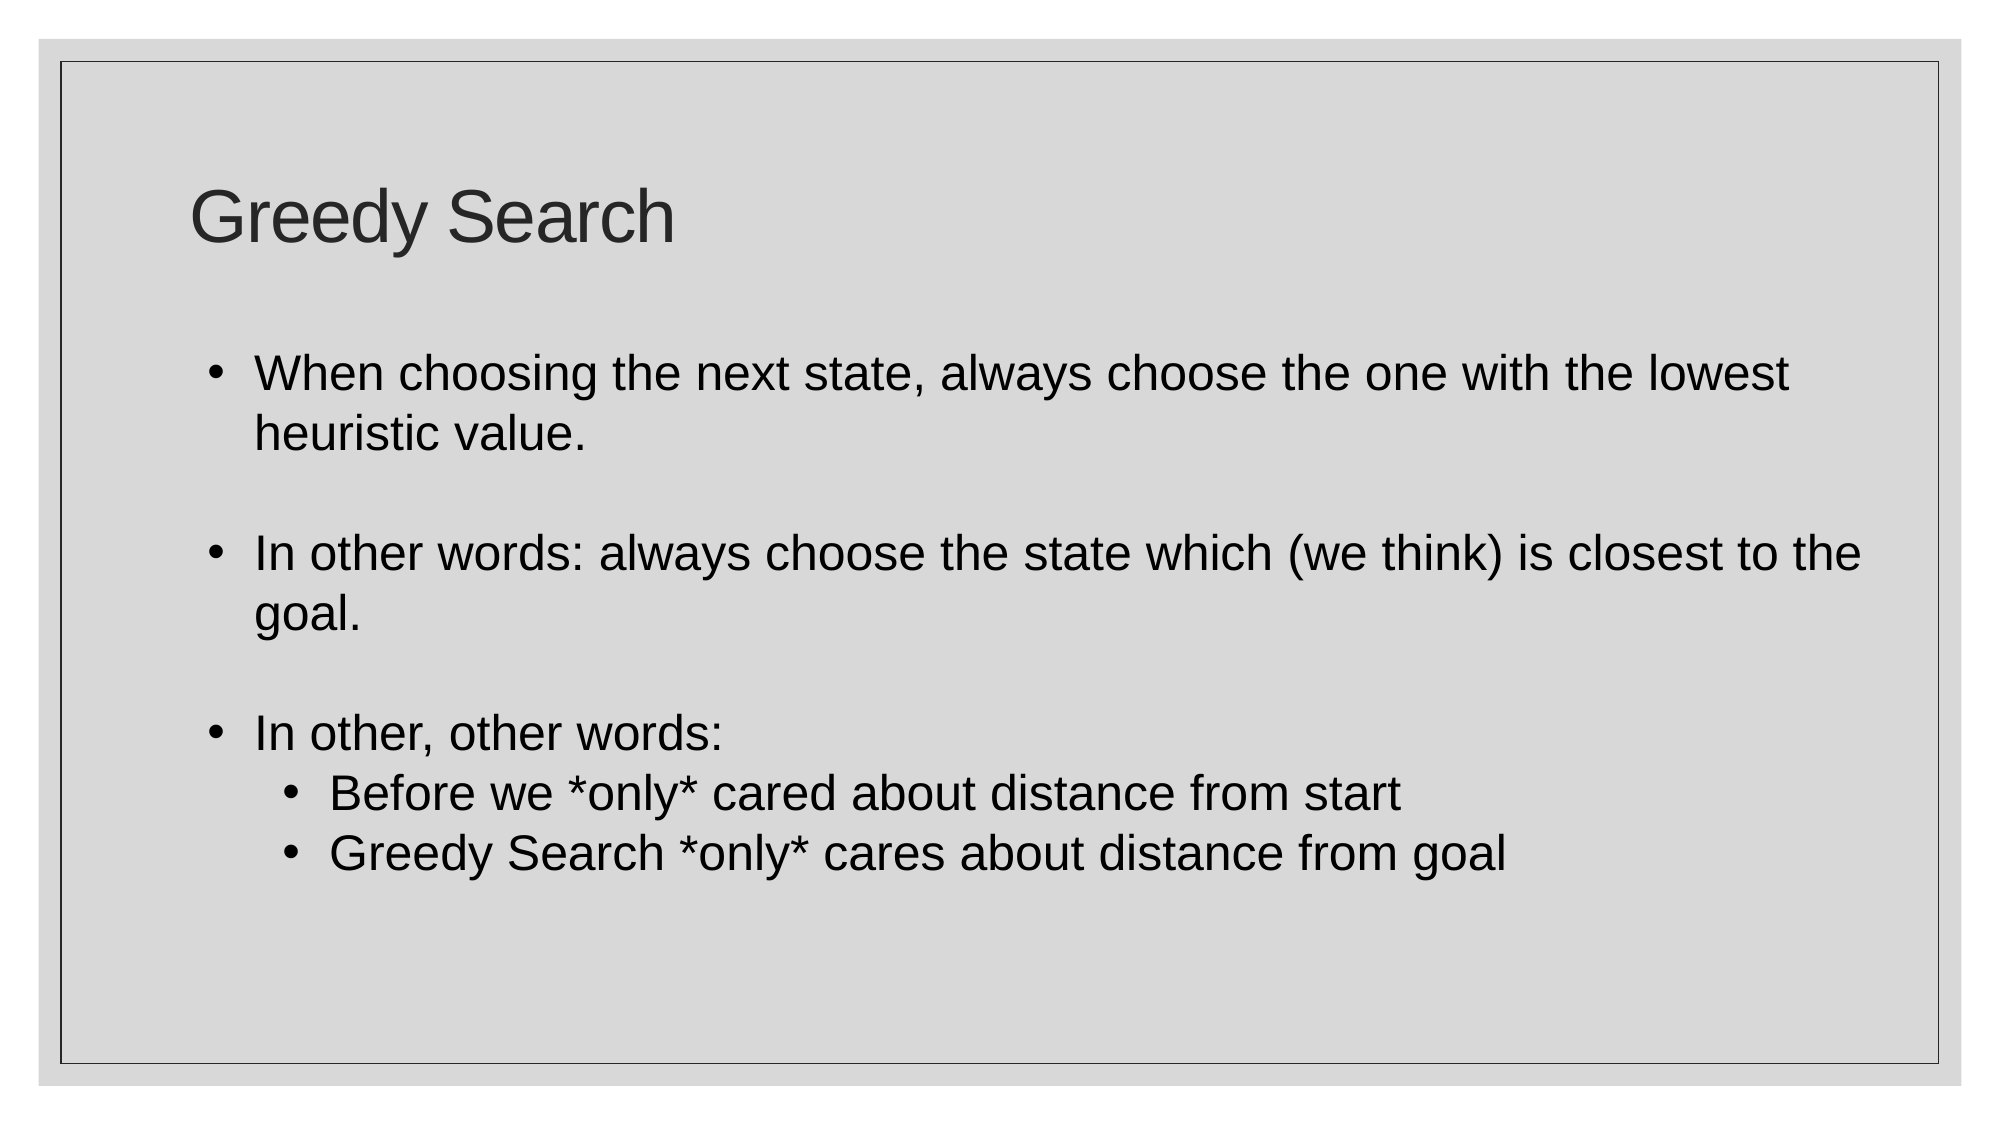

# Greedy Search
When choosing the next state, always choose the one with the lowest heuristic value.

In other words: always choose the state which (we think) is closest to the goal.

In other, other words:
Before we *only* cared about distance from start
Greedy Search *only* cares about distance from goal